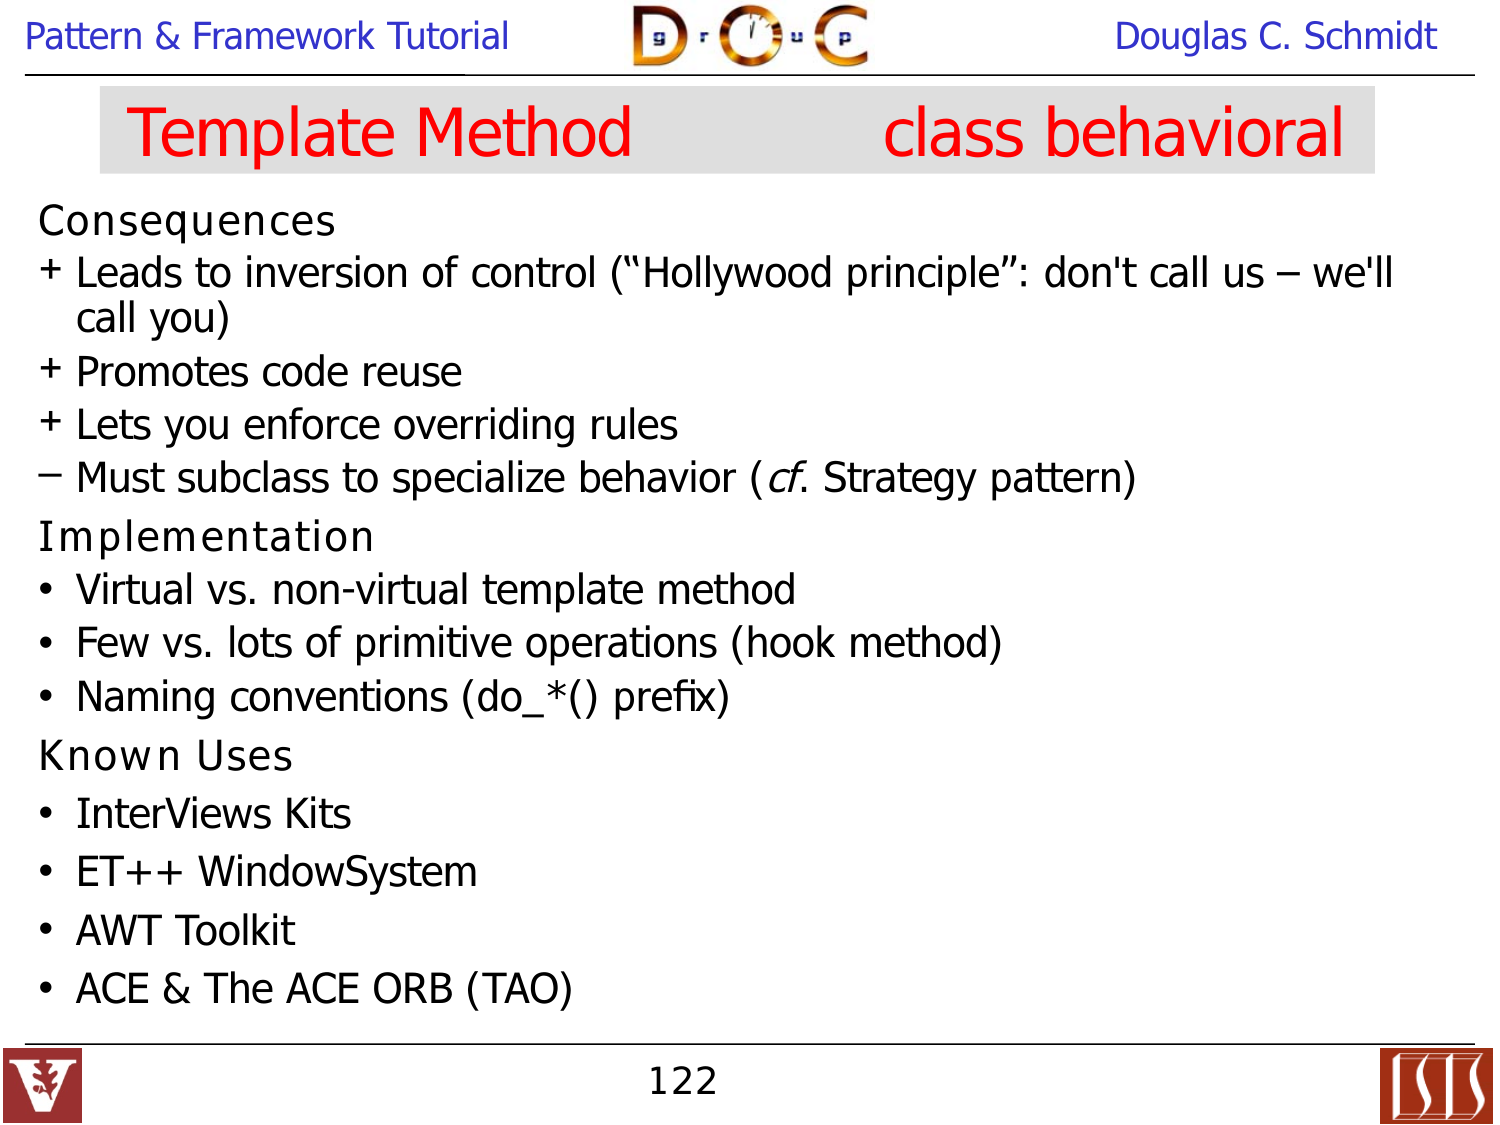

# Template Method            class behavioral
Consequences
Leads to inversion of control (“Hollywood principle”: don't call us – we'll call you)
Promotes code reuse
Lets you enforce overriding rules
Must subclass to specialize behavior (cf. Strategy pattern)
Implementation
Virtual vs. non-virtual template method
Few vs. lots of primitive operations (hook method)
Naming conventions (do_*() prefix)
Known Uses
InterViews Kits
ET++ WindowSystem
AWT Toolkit
ACE & The ACE ORB (TAO)